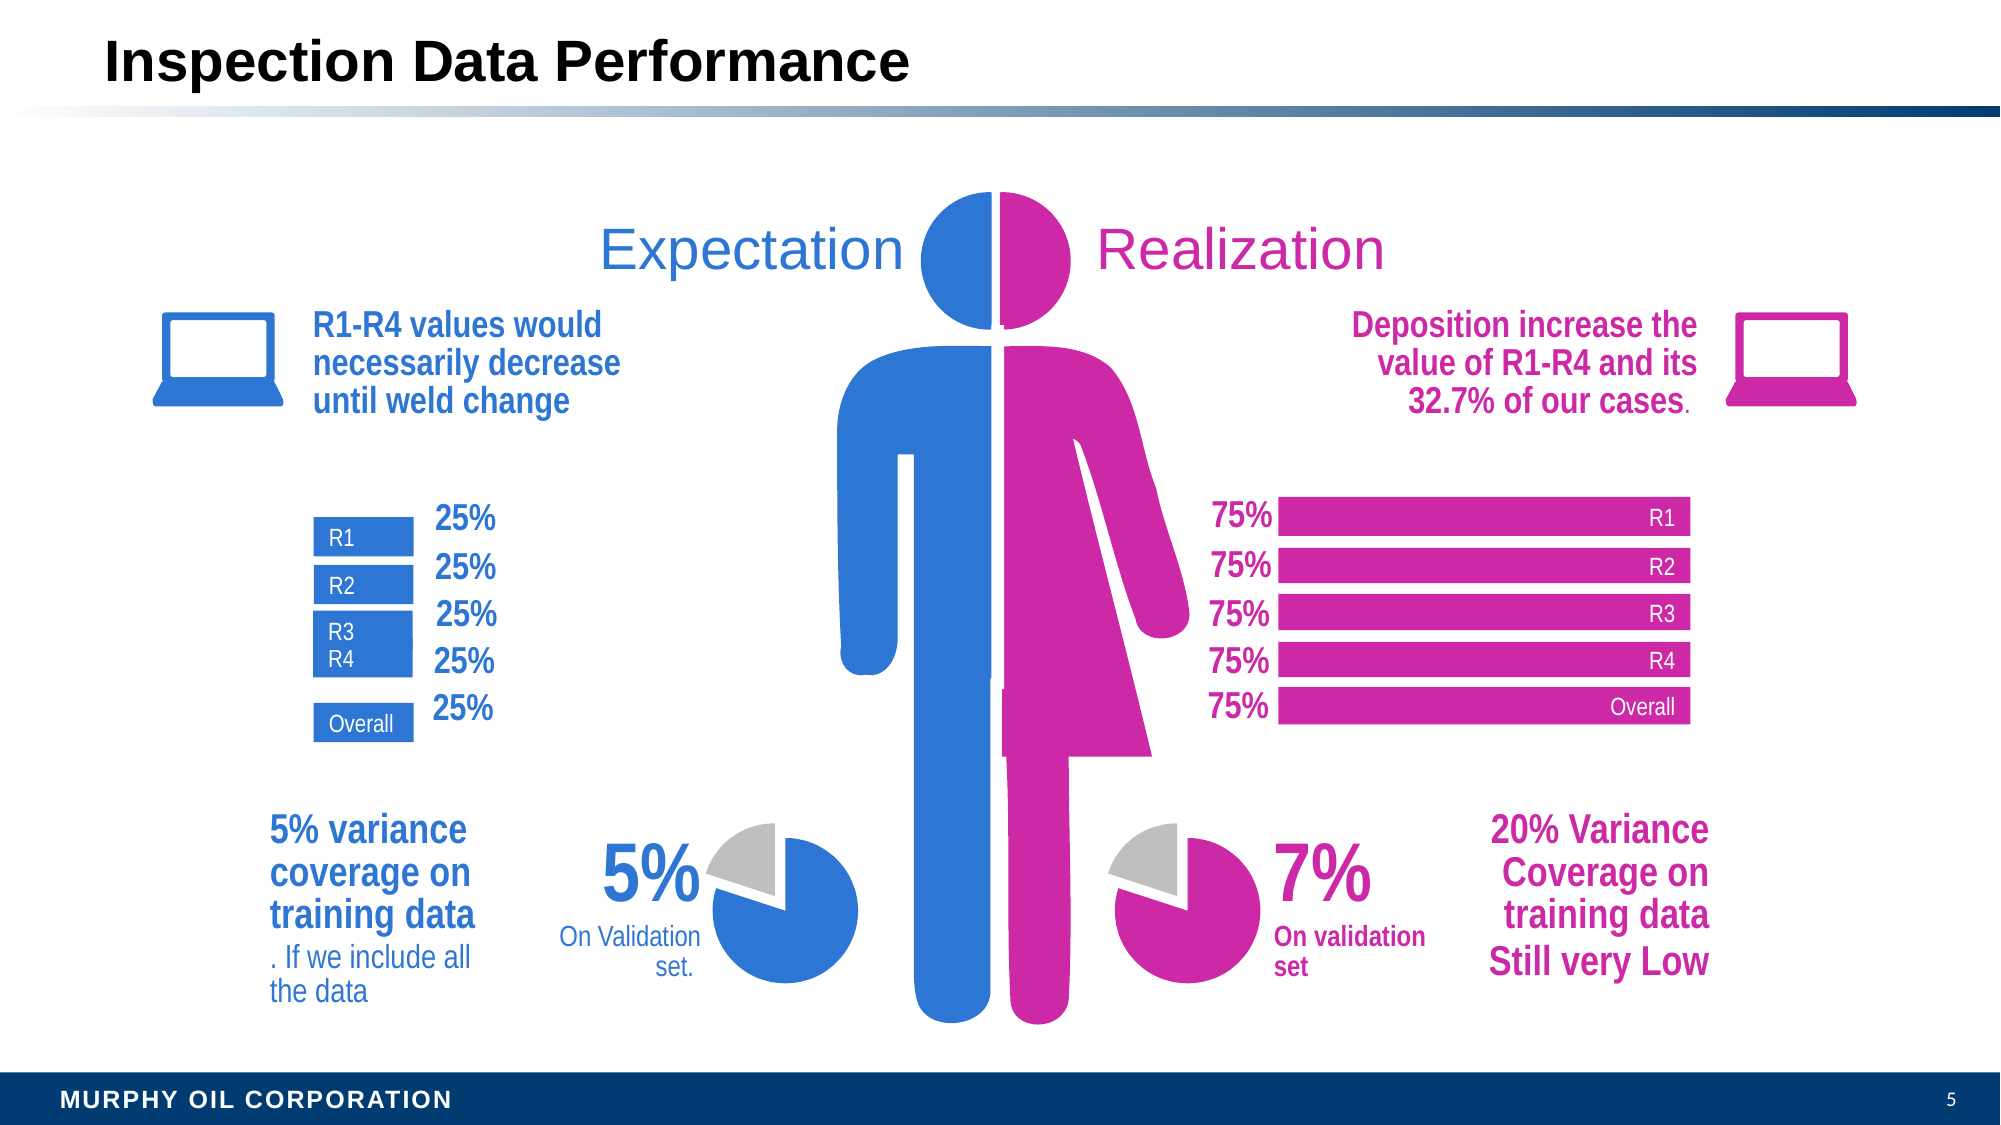

# Inspection Data Performance

Expectation
R1-R4 values would necessarily decrease until weld change

25%
25%
25%
R4
25%
25%
5% variance coverage on training data
. If we include all the data

5%
On Validation set.

Realization
Deposition increase the value of R1-R4 and its 32.7% of our cases.

75%
R1
75%
R2
75%
R3
75%
R4
75%
Overall
20% Variance Coverage on training data
Still very Low

7%
On validation set
R1
R2
R3
Overall